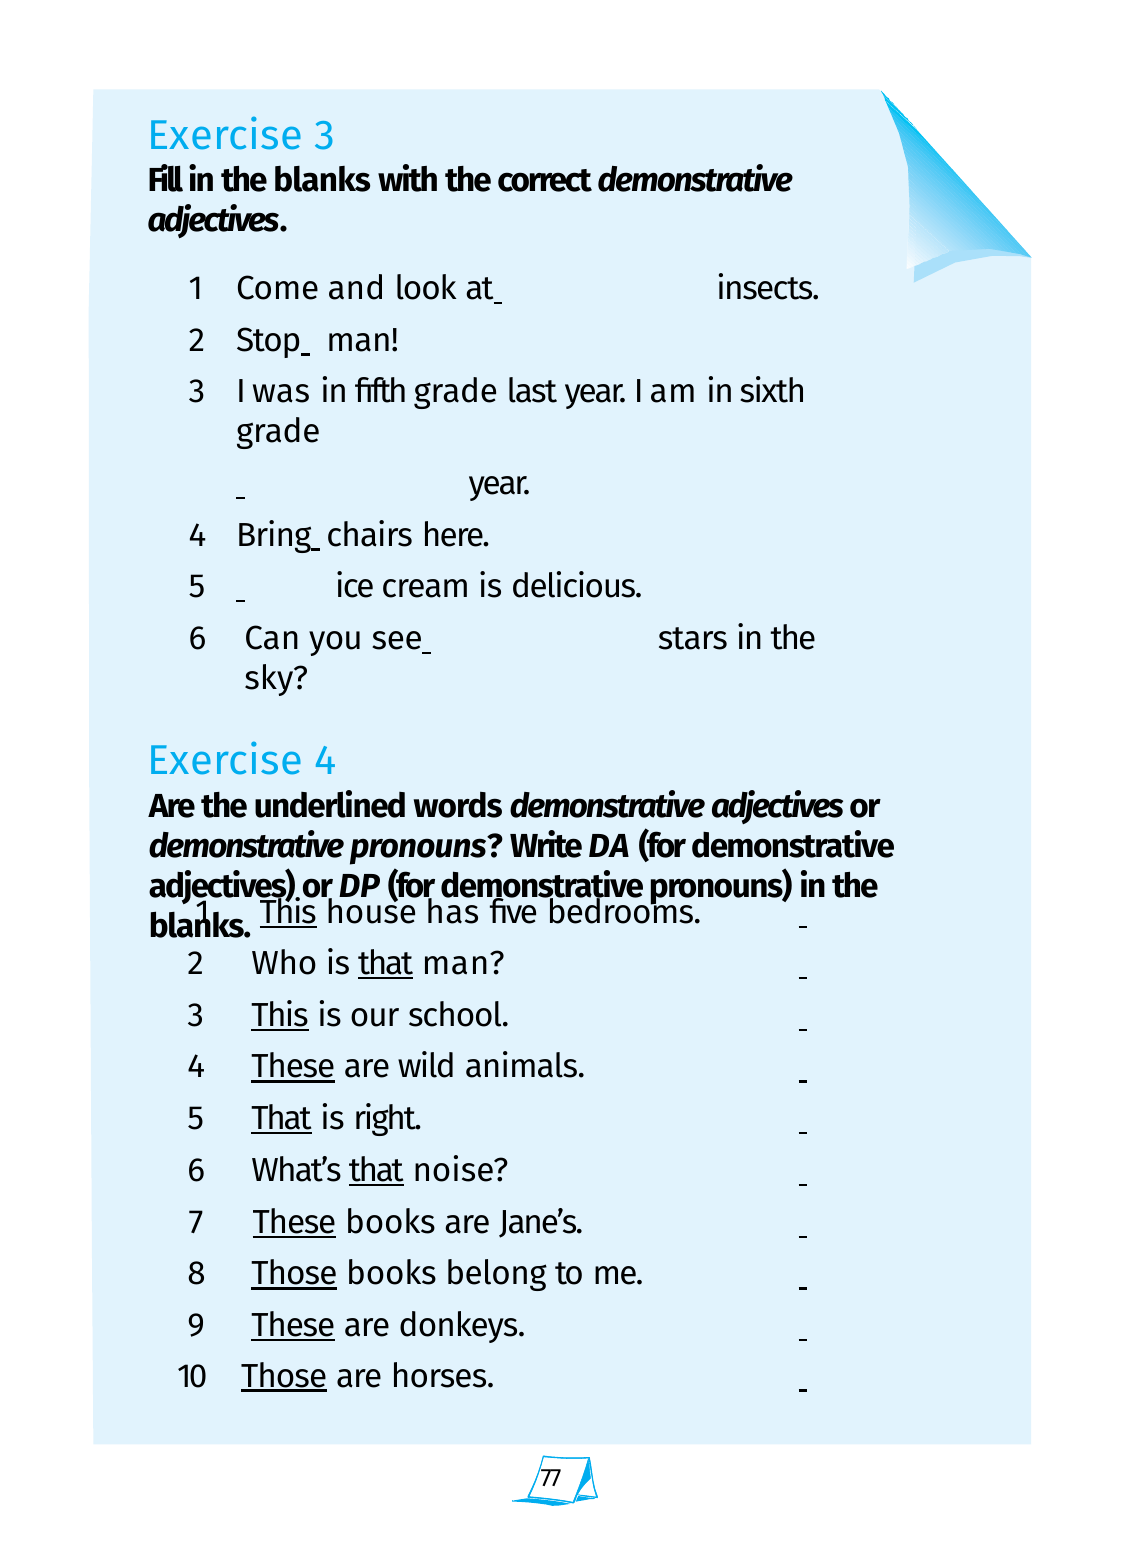

Exercise 3
Fill in the blanks with the correct demonstrative  adjectives.
Come and look at 	insects.
Stop 	man!
I was in fifth grade last year. I am in sixth grade
 	 year.
Bring 	chairs here.
 	 ice cream is delicious.
Can you see 	stars in the sky?

Exercise 4
Are the underlined words demonstrative adjectives or  demonstrative pronouns? Write DA (for demonstrative  adjectives) or DP (for demonstrative pronouns) in the  blanks.
| 1 This house has five bedrooms. |  |
| --- | --- |
| 2 Who is that man? |  |
| 3 This is our school. |  |
| 4 These are wild animals. |  |
| 5 That is right. |  |
| 6 What’s that noise? |  |
| 7 These books are Jane’s. |  |
| 8 Those books belong to me. |  |
| 9 These are donkeys. |  |
| 10 Those are horses. |  |
77